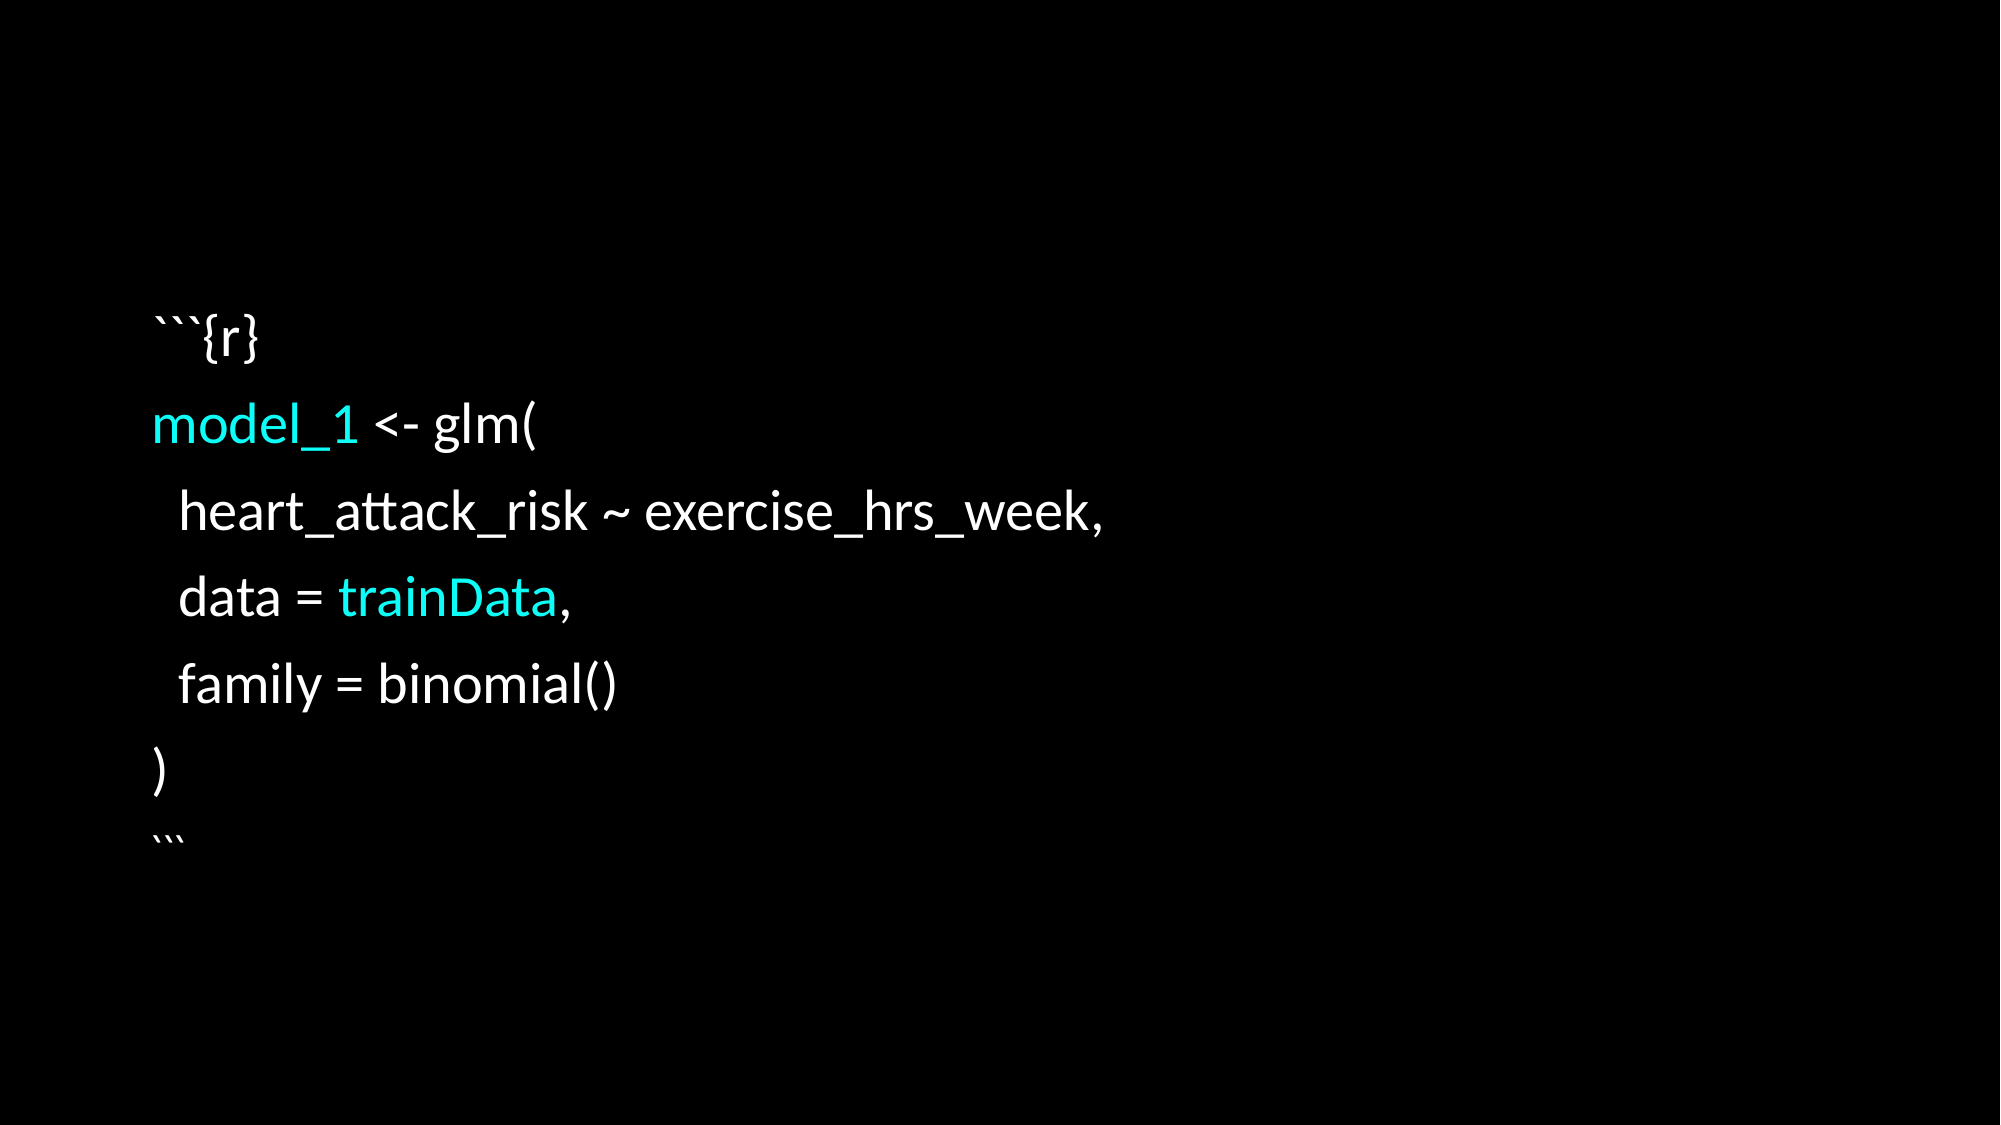

```{r}
model_1_preds <-   no_family_history_dataset %>%  add_predictions(  model_1,    type = "response"  ) %>%
mutate(
 outcome =
if_else(
 condition = pred >0.36,
                      true = 1,
                      false = 0))
```
```{r}
model_1 <- glm(
  heart_attack_risk ~ exercise_hrs_week,
  data = trainData,
  family = binomial()
)
```